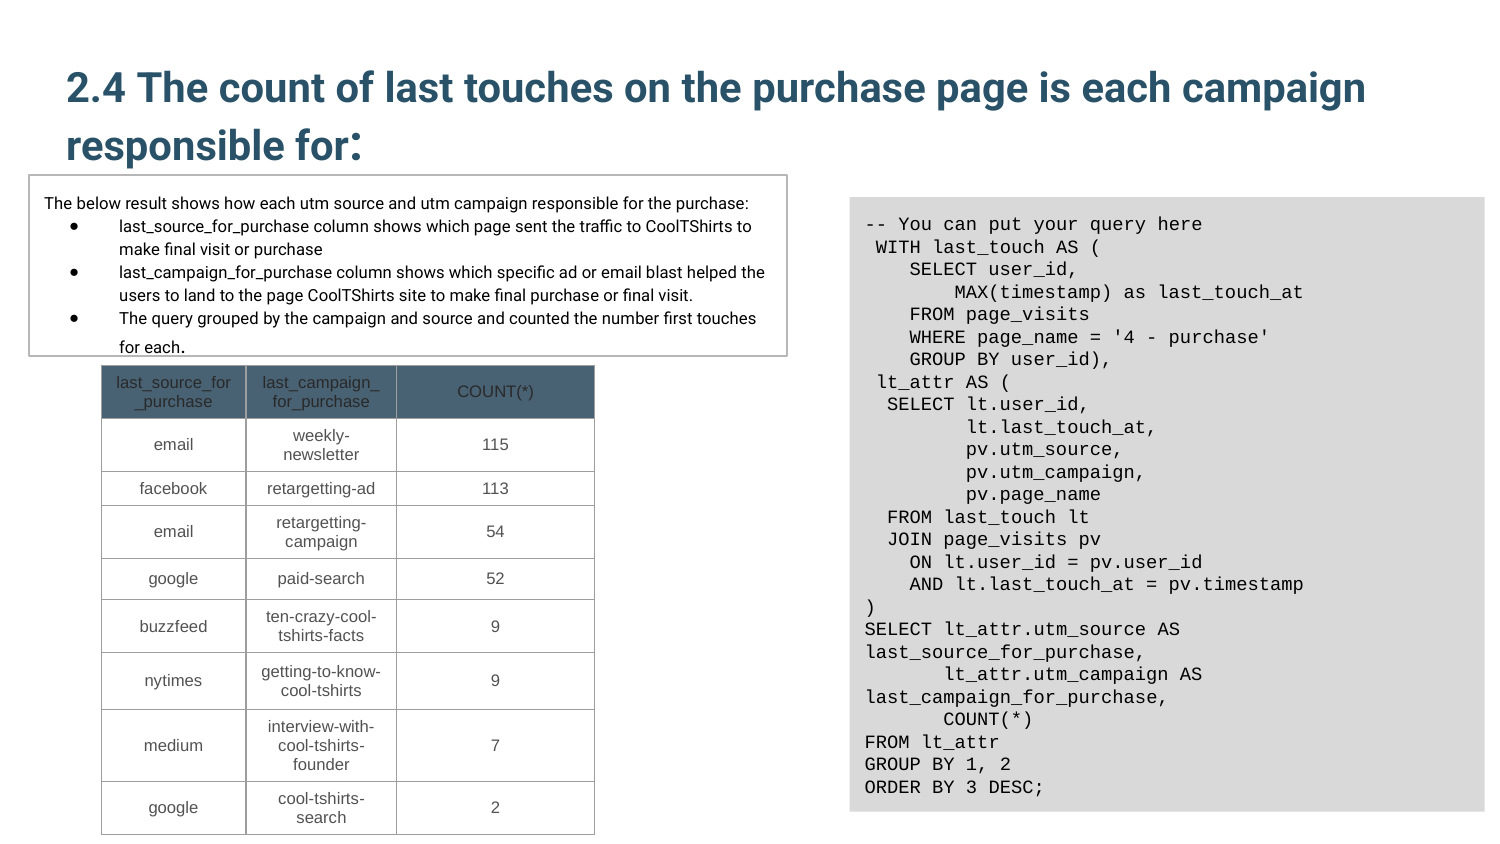

2.4 The count of last touches on the purchase page is each campaign responsible for:
The below result shows how each utm source and utm campaign responsible for the purchase:
last_source_for_purchase column shows which page sent the traffic to CoolTShirts to make final visit or purchase
last_campaign_for_purchase column shows which specific ad or email blast helped the users to land to the page CoolTShirts site to make final purchase or final visit.
The query grouped by the campaign and source and counted the number first touches for each.

-- You can put your query here
 WITH last_touch AS (
    SELECT user_id,
        MAX(timestamp) as last_touch_at
    FROM page_visits
    WHERE page_name = '4 - purchase'
    GROUP BY user_id),
 lt_attr AS (
  SELECT lt.user_id,
         lt.last_touch_at,
         pv.utm_source,
         pv.utm_campaign,
         pv.page_name
  FROM last_touch lt
  JOIN page_visits pv
    ON lt.user_id = pv.user_id
    AND lt.last_touch_at = pv.timestamp
)
SELECT lt_attr.utm_source AS last_source_for_purchase,
       lt_attr.utm_campaign AS last_campaign_for_purchase,
       COUNT(*)
FROM lt_attr
GROUP BY 1, 2
ORDER BY 3 DESC;
| last\_source\_for\_purchase | last\_campaign\_for\_purchase | COUNT(\*) |
| --- | --- | --- |
| email | weekly-newsletter | 115 |
| facebook | retargetting-ad | 113 |
| email | retargetting-campaign | 54 |
| google | paid-search | 52 |
| buzzfeed | ten-crazy-cool-tshirts-facts | 9 |
| nytimes | getting-to-know-cool-tshirts | 9 |
| medium | interview-with-cool-tshirts-founder | 7 |
| google | cool-tshirts-search | 2 |